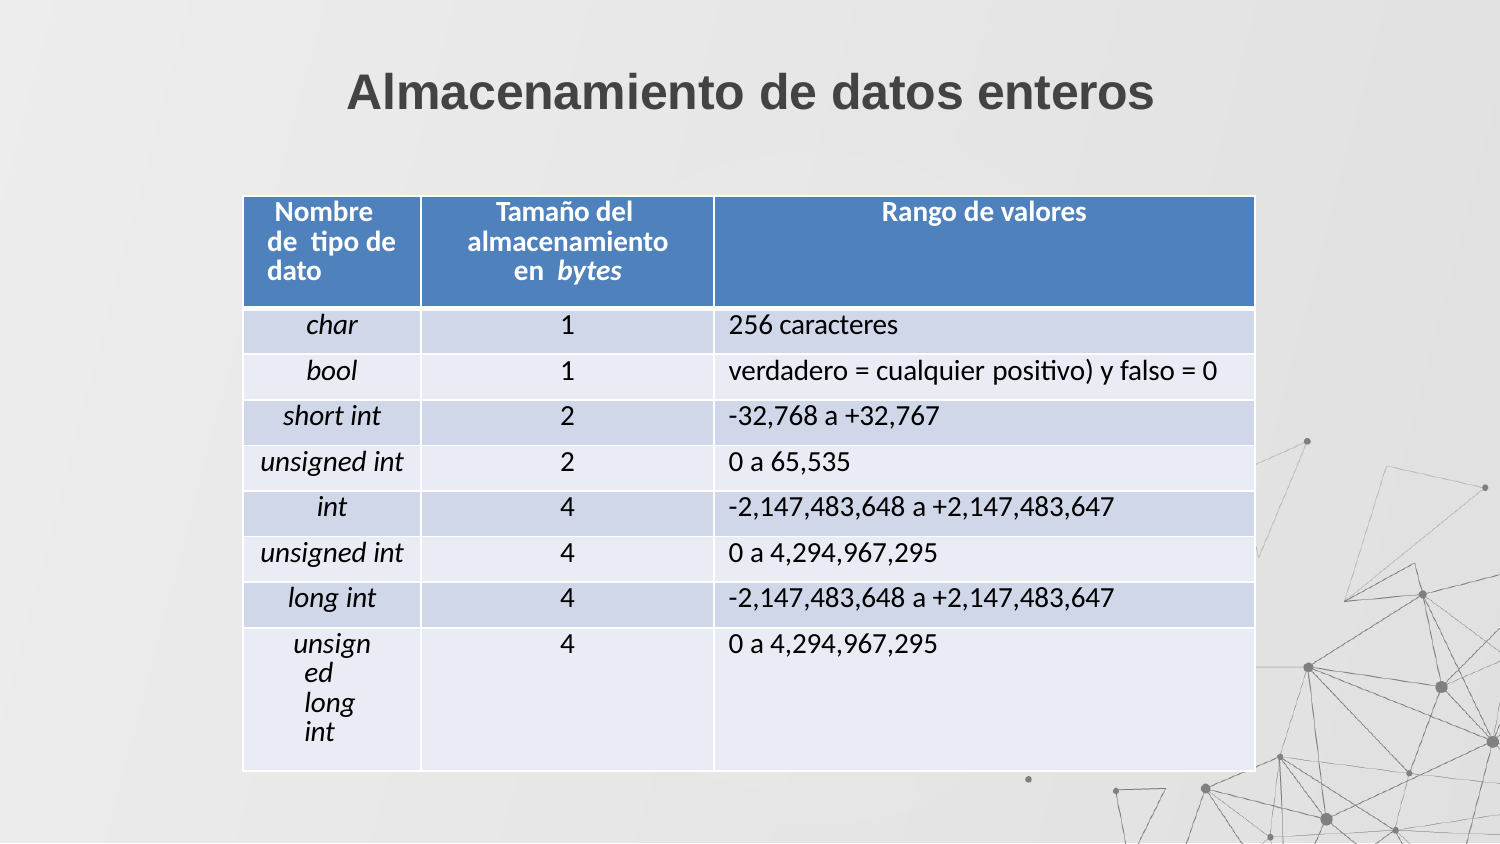

# Almacenamiento de datos enteros
| Nombre de tipo de dato | Tamaño del almacenamiento en bytes | Rango de valores |
| --- | --- | --- |
| char | 1 | 256 caracteres |
| bool | 1 | verdadero = cualquier positivo) y falso = 0 |
| short int | 2 | -32,768 a +32,767 |
| unsigned int | 2 | 0 a 65,535 |
| int | 4 | -2,147,483,648 a +2,147,483,647 |
| unsigned int | 4 | 0 a 4,294,967,295 |
| long int | 4 | -2,147,483,648 a +2,147,483,647 |
| unsigned long int | 4 | 0 a 4,294,967,295 |